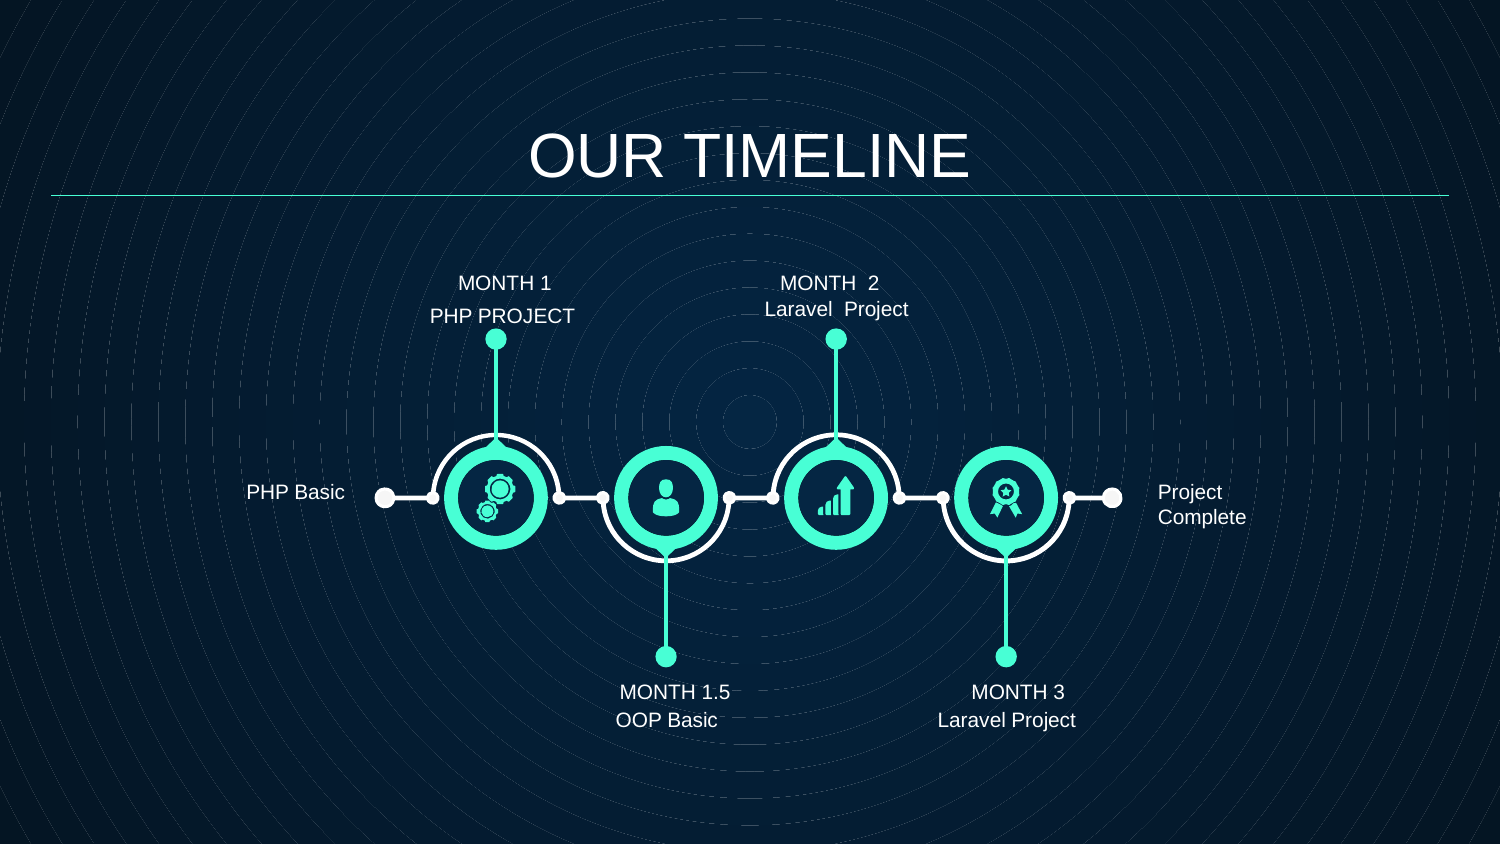

# OUR TIMELINE
MONTH 1
MONTH  2
Laravel  Project
PHP PROJECT

PHP Basic
Project
Complete

MONTH 1.5
MONTH 3
OOP Basic
Laravel Project